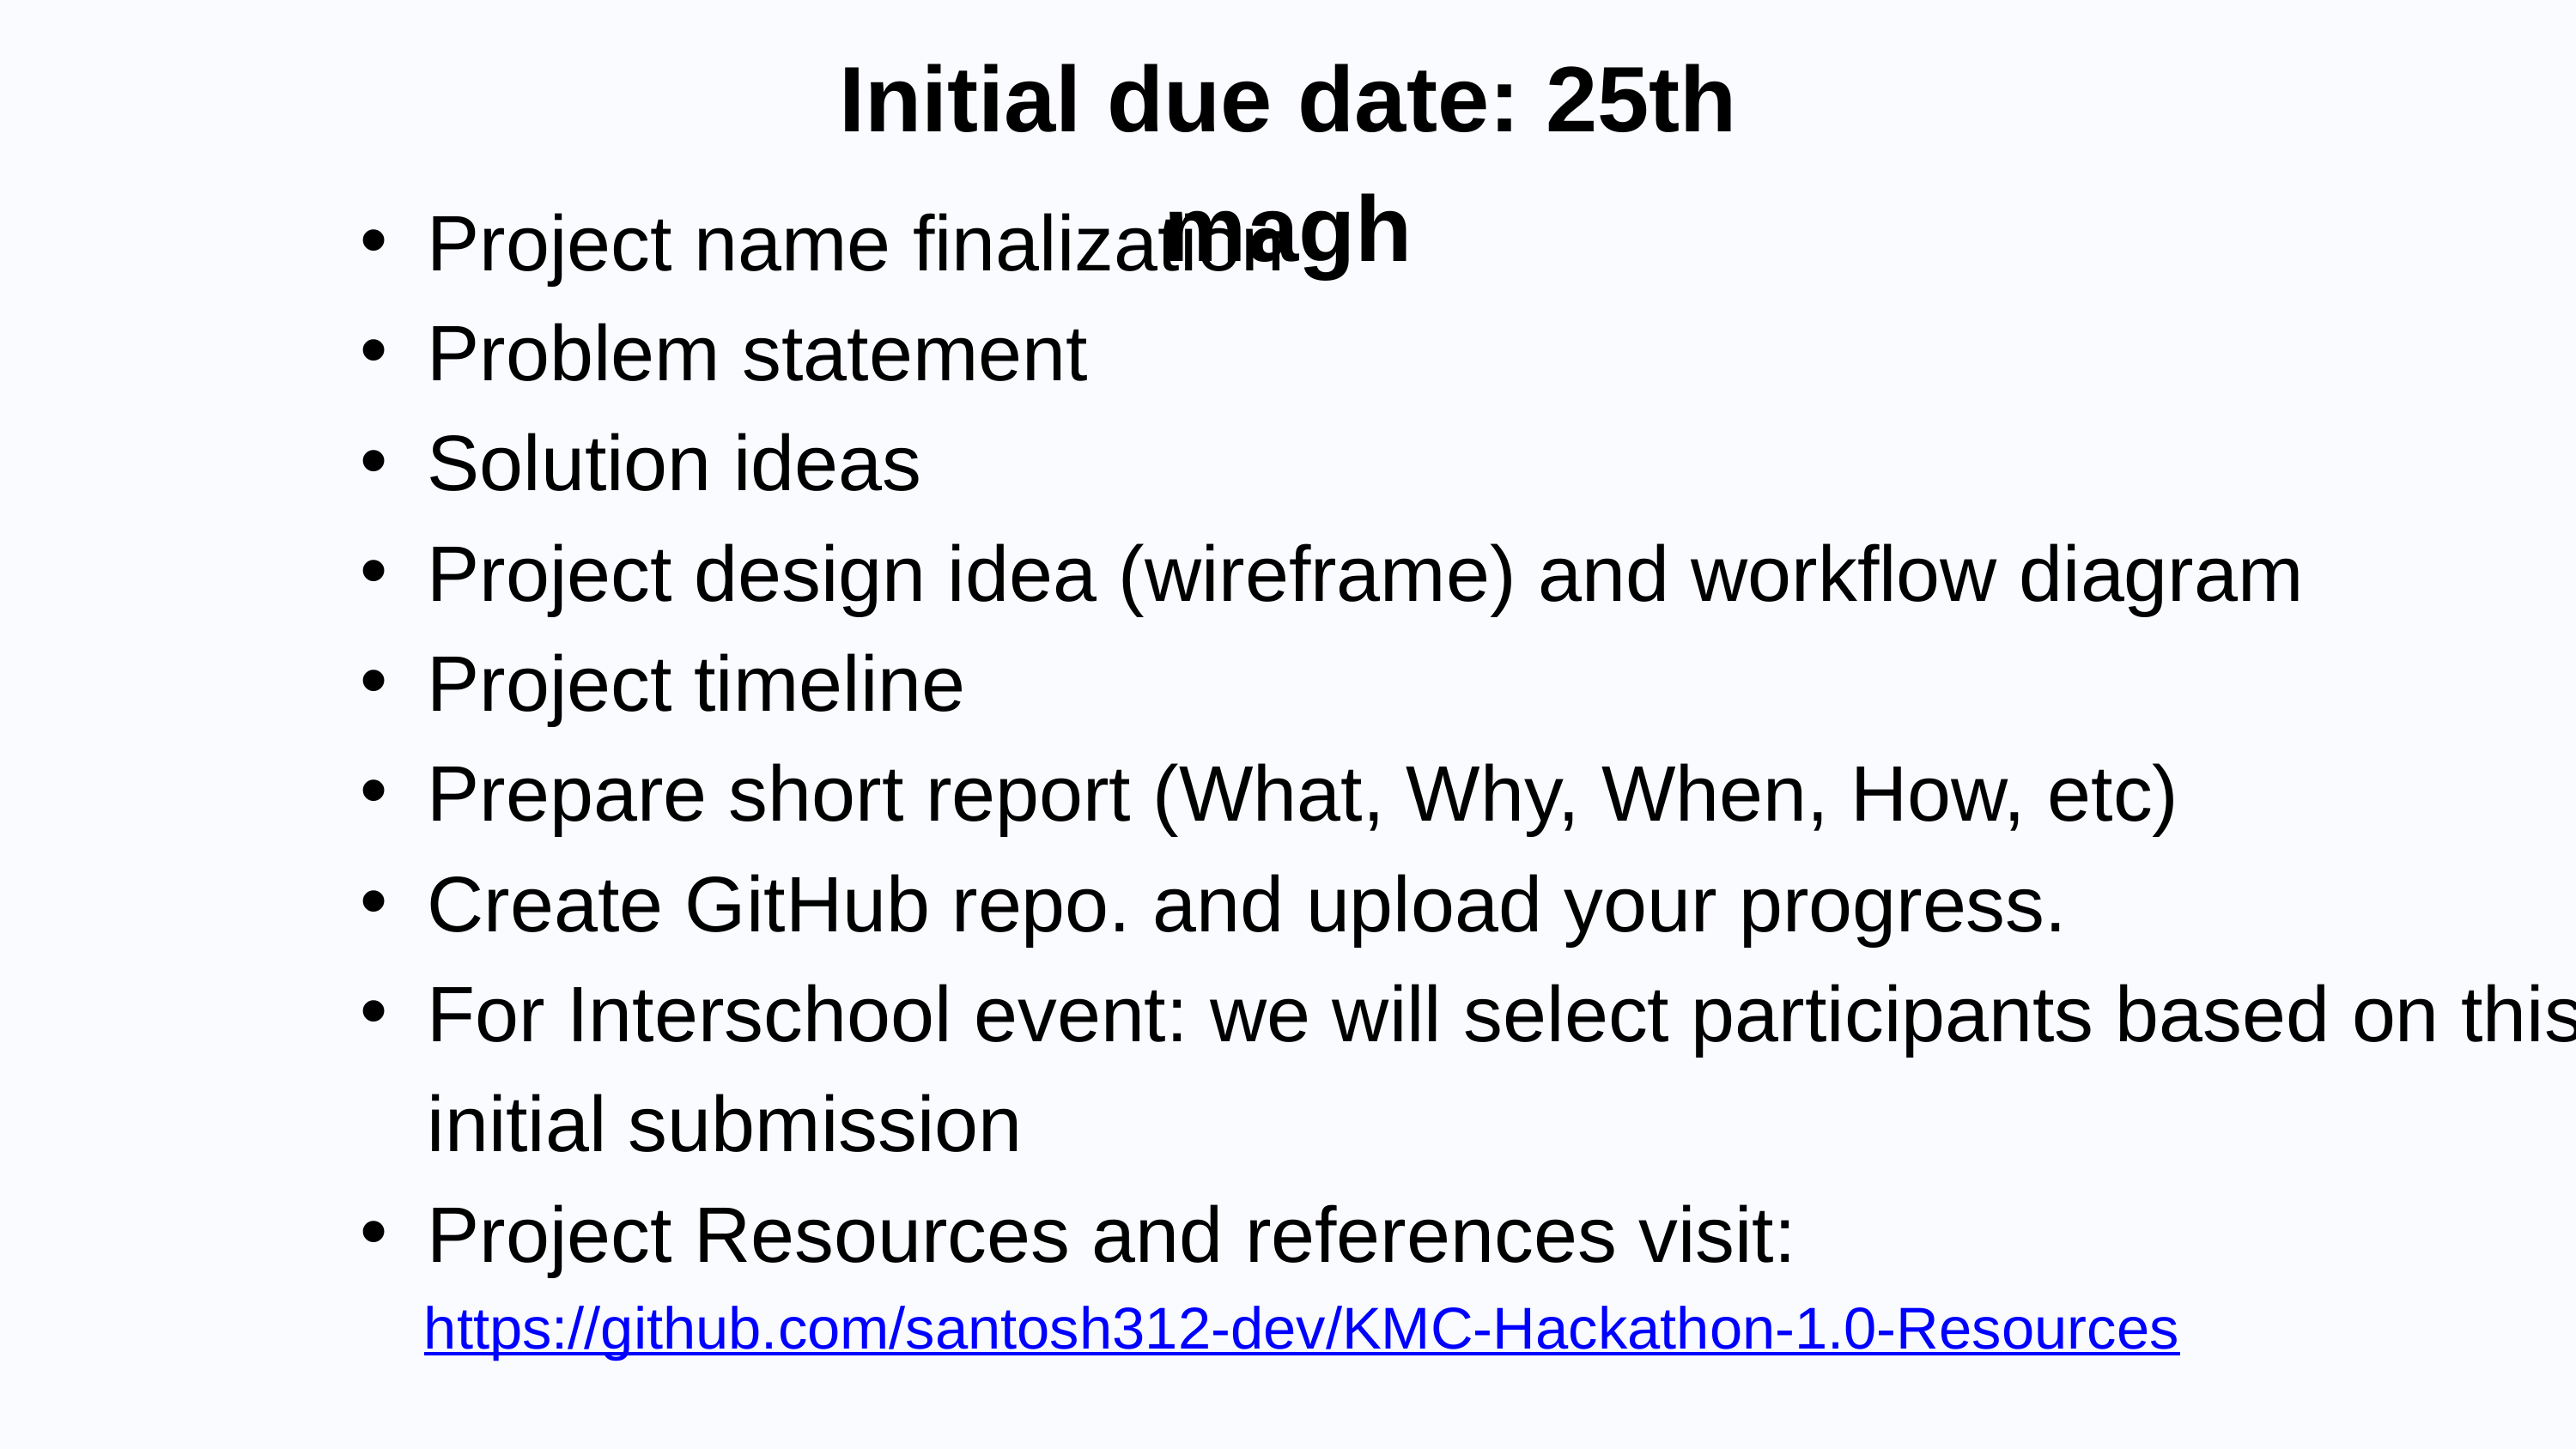

Initial due date: 25th magh
Project name finalization
Problem statement
Solution ideas
Project design idea (wireframe) and workflow diagram
Project timeline
Prepare short report (What, Why, When, How, etc)
Create GitHub repo. and upload your progress.
For Interschool event: we will select participants based on this initial submission
Project Resources and references visit:
        https://github.com/santosh312-dev/KMC-Hackathon-1.0-Resources